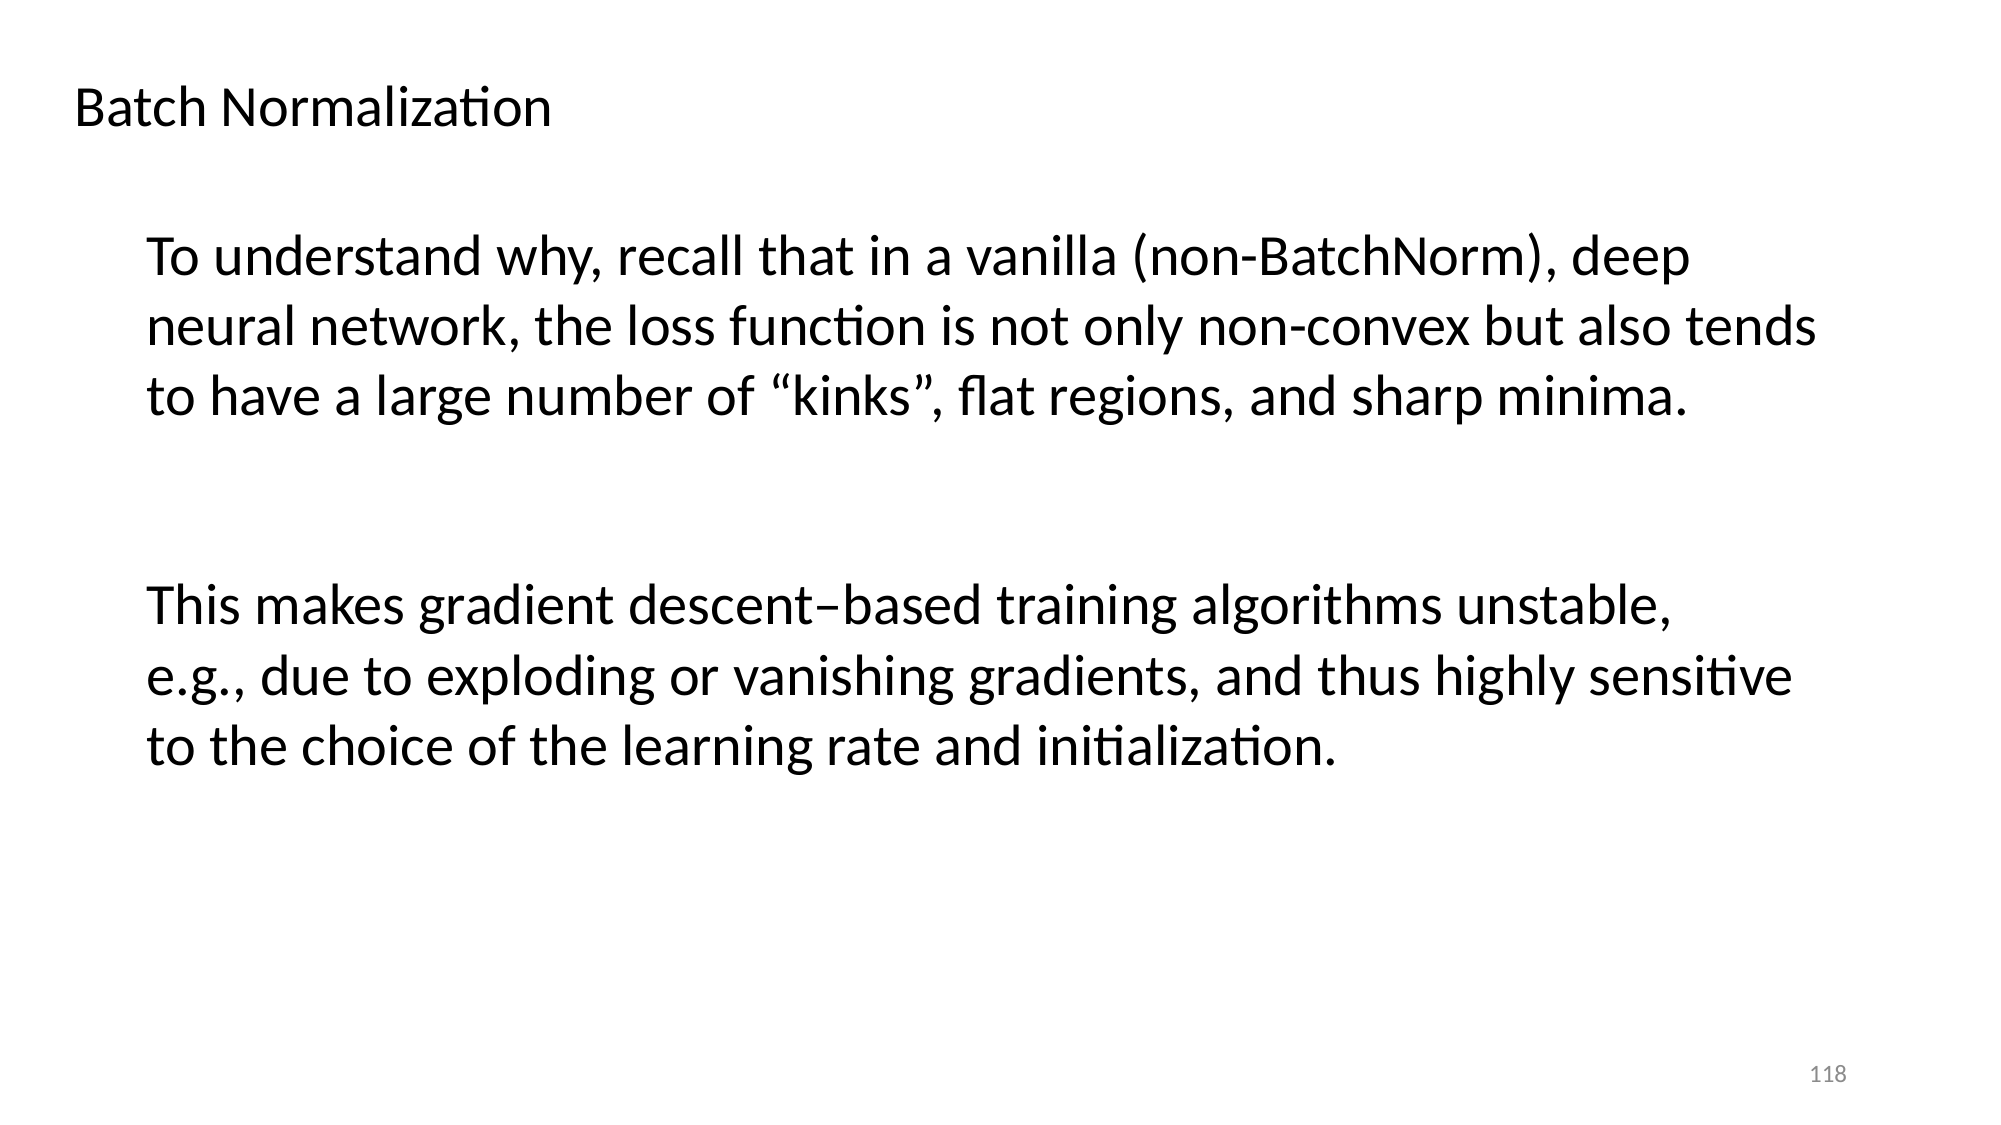

Batch Normalization
To understand why, recall that in a vanilla (non-BatchNorm), deep neural network, the loss function is not only non-convex but also tends to have a large number of “kinks”, flat regions, and sharp minima.

This makes gradient descent–based training algorithms unstable,
e.g., due to exploding or vanishing gradients, and thus highly sensitive to the choice of the learning rate and initialization.
118